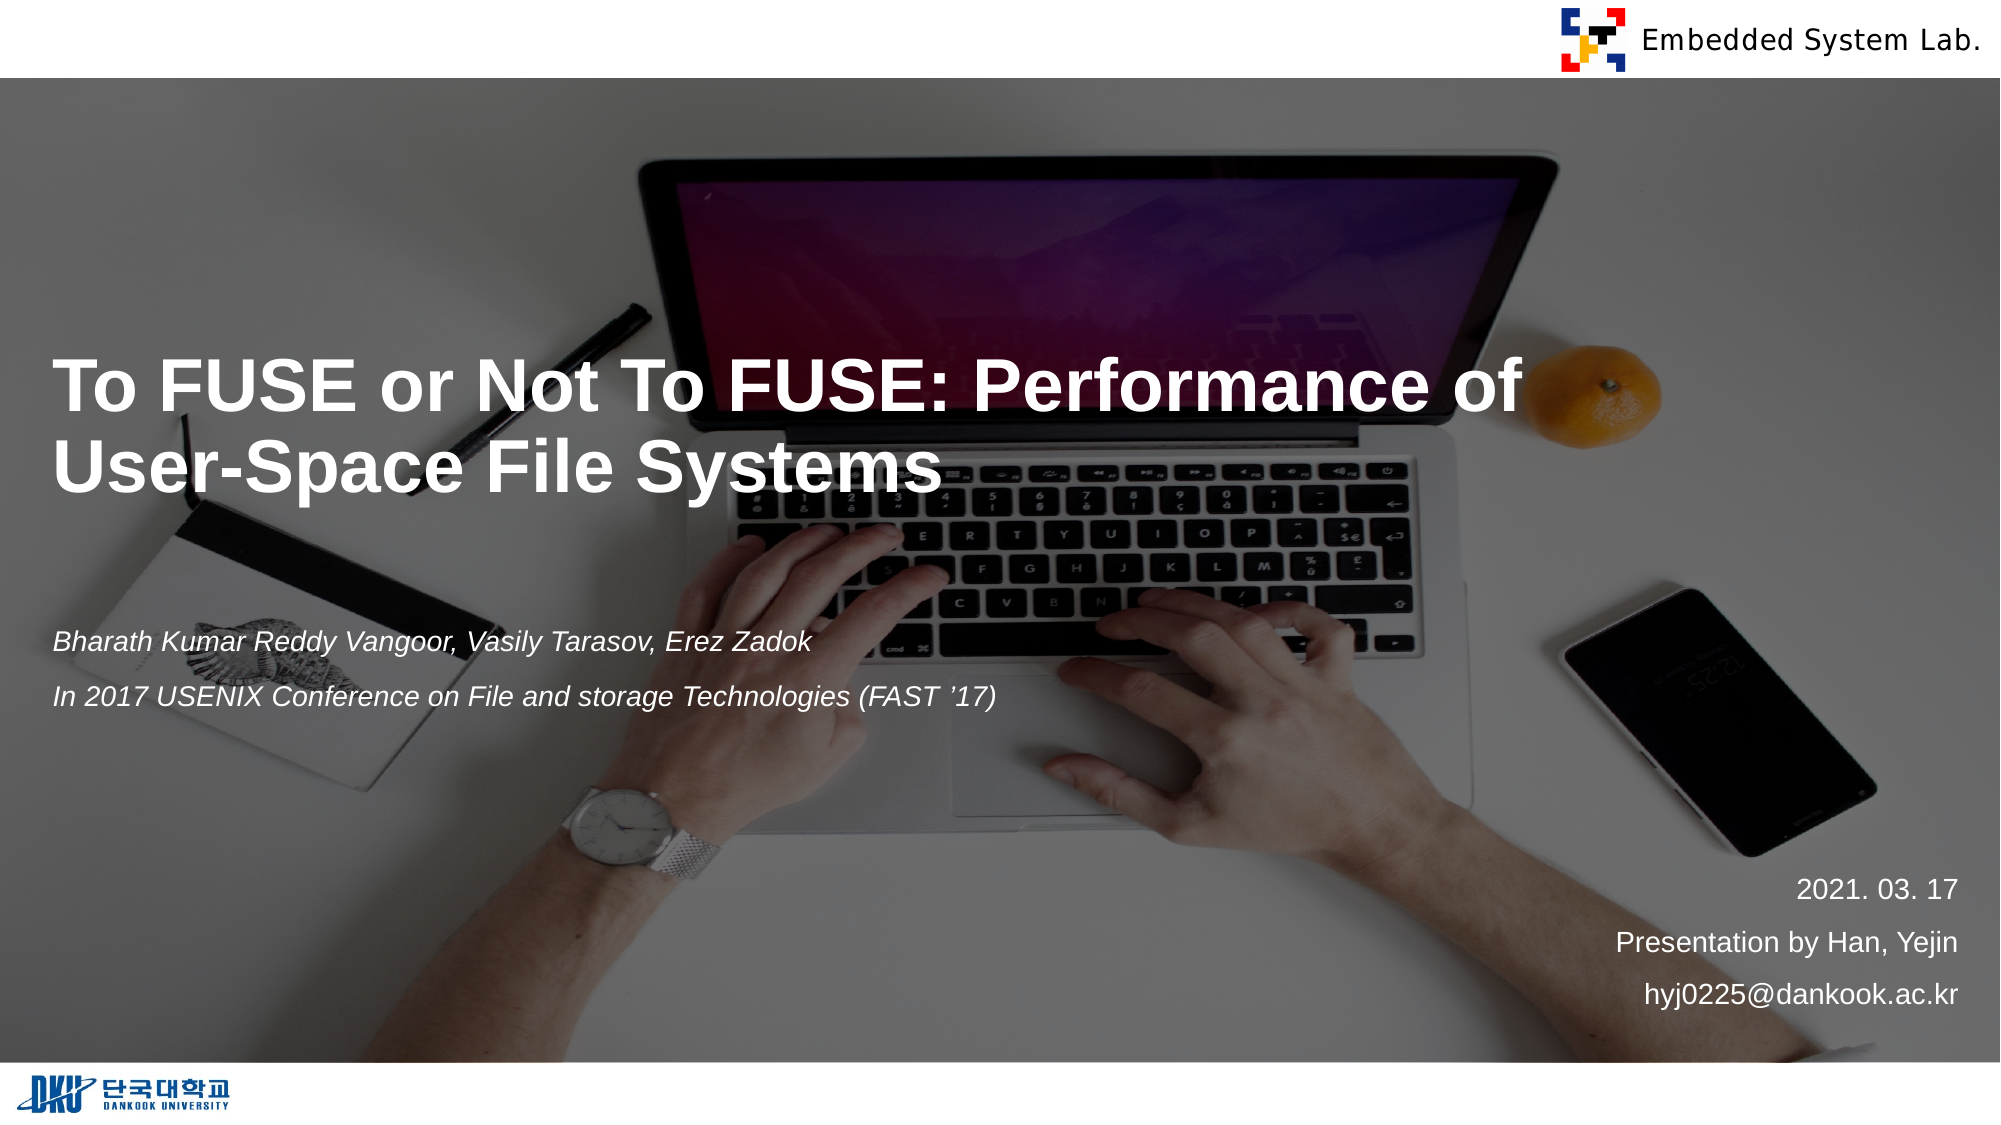

# To FUSE or Not To FUSE: Performance of User-Space File Systems
Bharath Kumar Reddy Vangoor, Vasily Tarasov, Erez Zadok
In 2017 USENIX Conference on File and storage Technologies (FAST ’17)
2021. 03. 17
Presentation by Han, Yejin
hyj0225@dankook.ac.kr